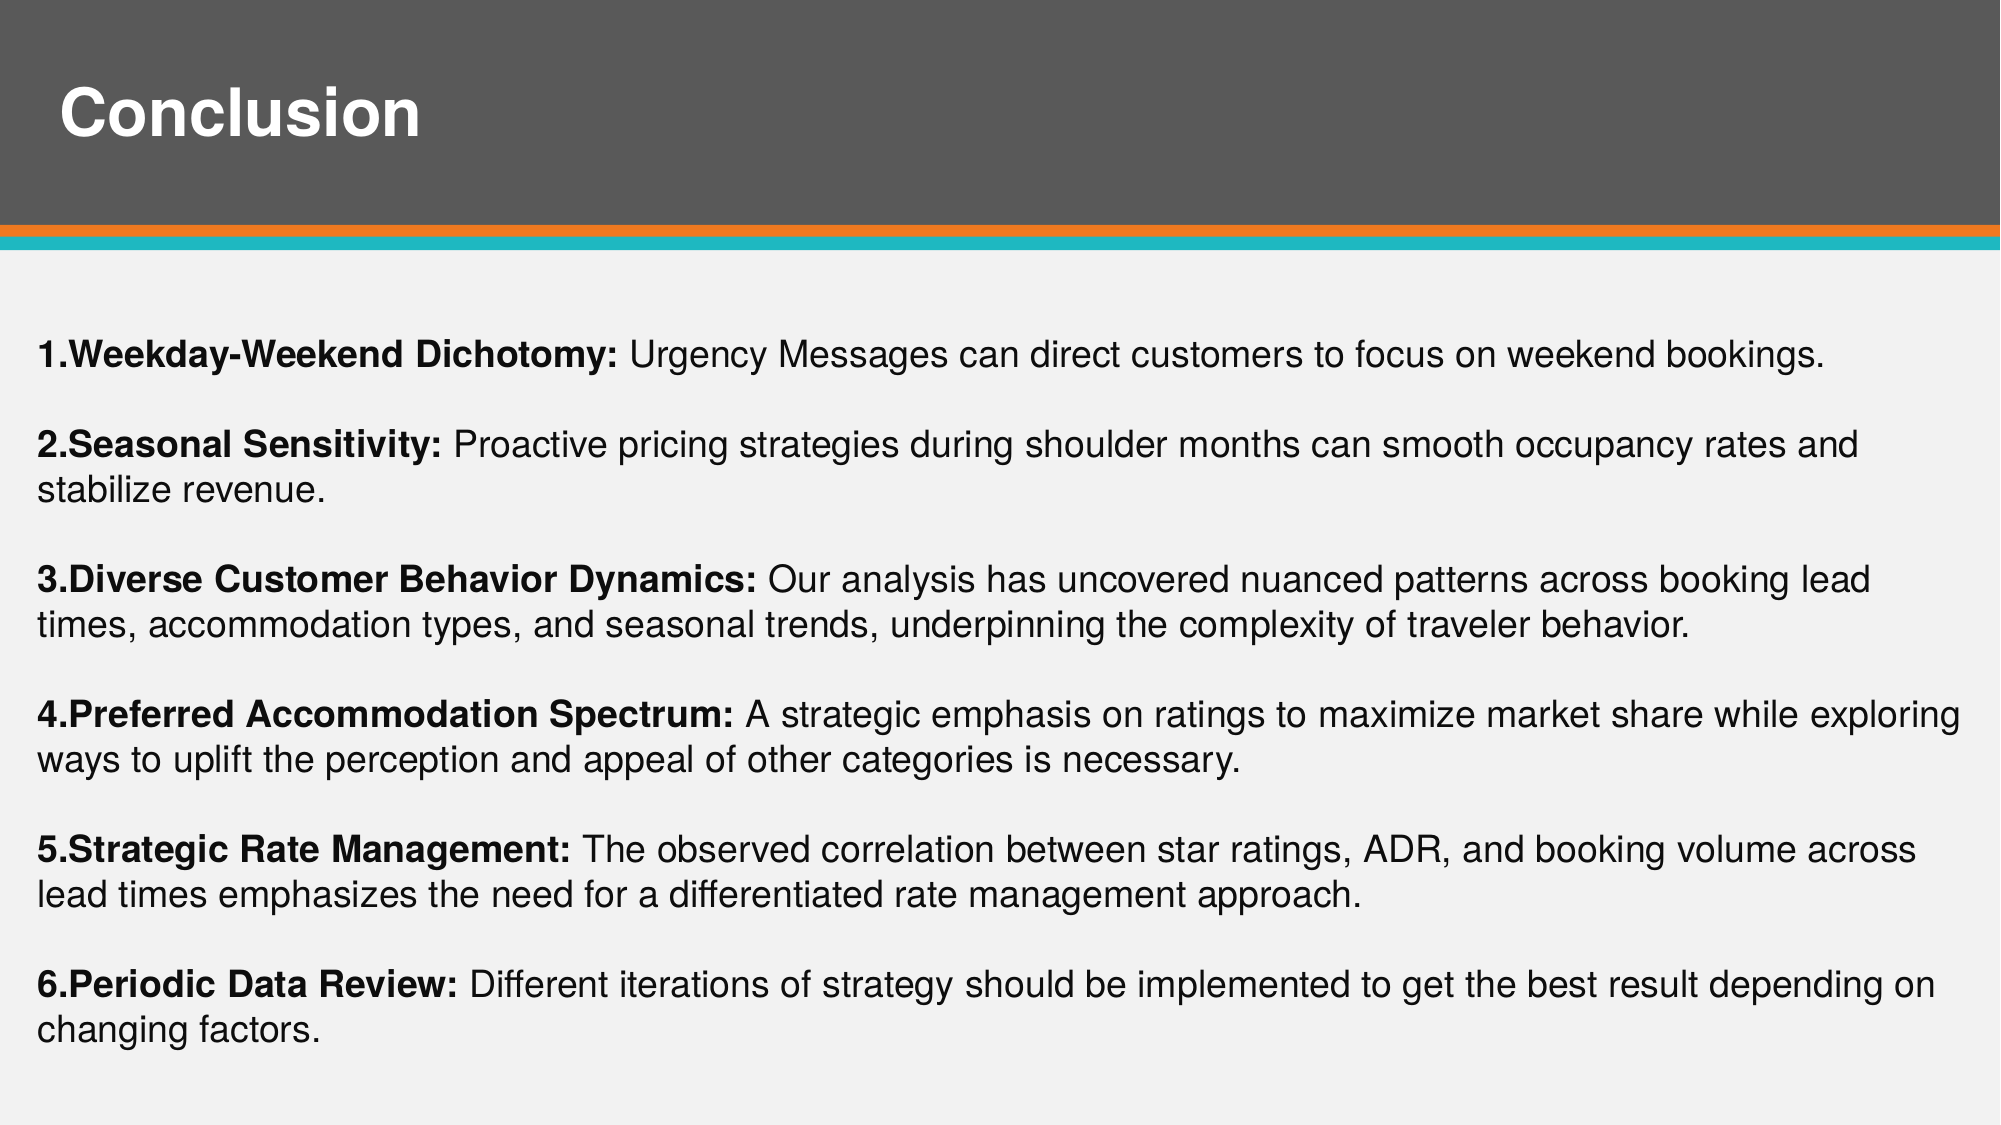

# Conclusion
Weekday-Weekend Dichotomy: Urgency Messages can direct customers to focus on weekend bookings.

Seasonal Sensitivity: Proactive pricing strategies during shoulder months can smooth occupancy rates and stabilize revenue.

Diverse Customer Behavior Dynamics: Our analysis has uncovered nuanced patterns across booking lead times, accommodation types, and seasonal trends, underpinning the complexity of traveler behavior.

Preferred Accommodation Spectrum: A strategic emphasis on ratings to maximize market share while exploring ways to uplift the perception and appeal of other categories is necessary.

Strategic Rate Management: The observed correlation between star ratings, ADR, and booking volume across lead times emphasizes the need for a differentiated rate management approach.

Periodic Data Review: Different iterations of strategy should be implemented to get the best result depending on changing factors.